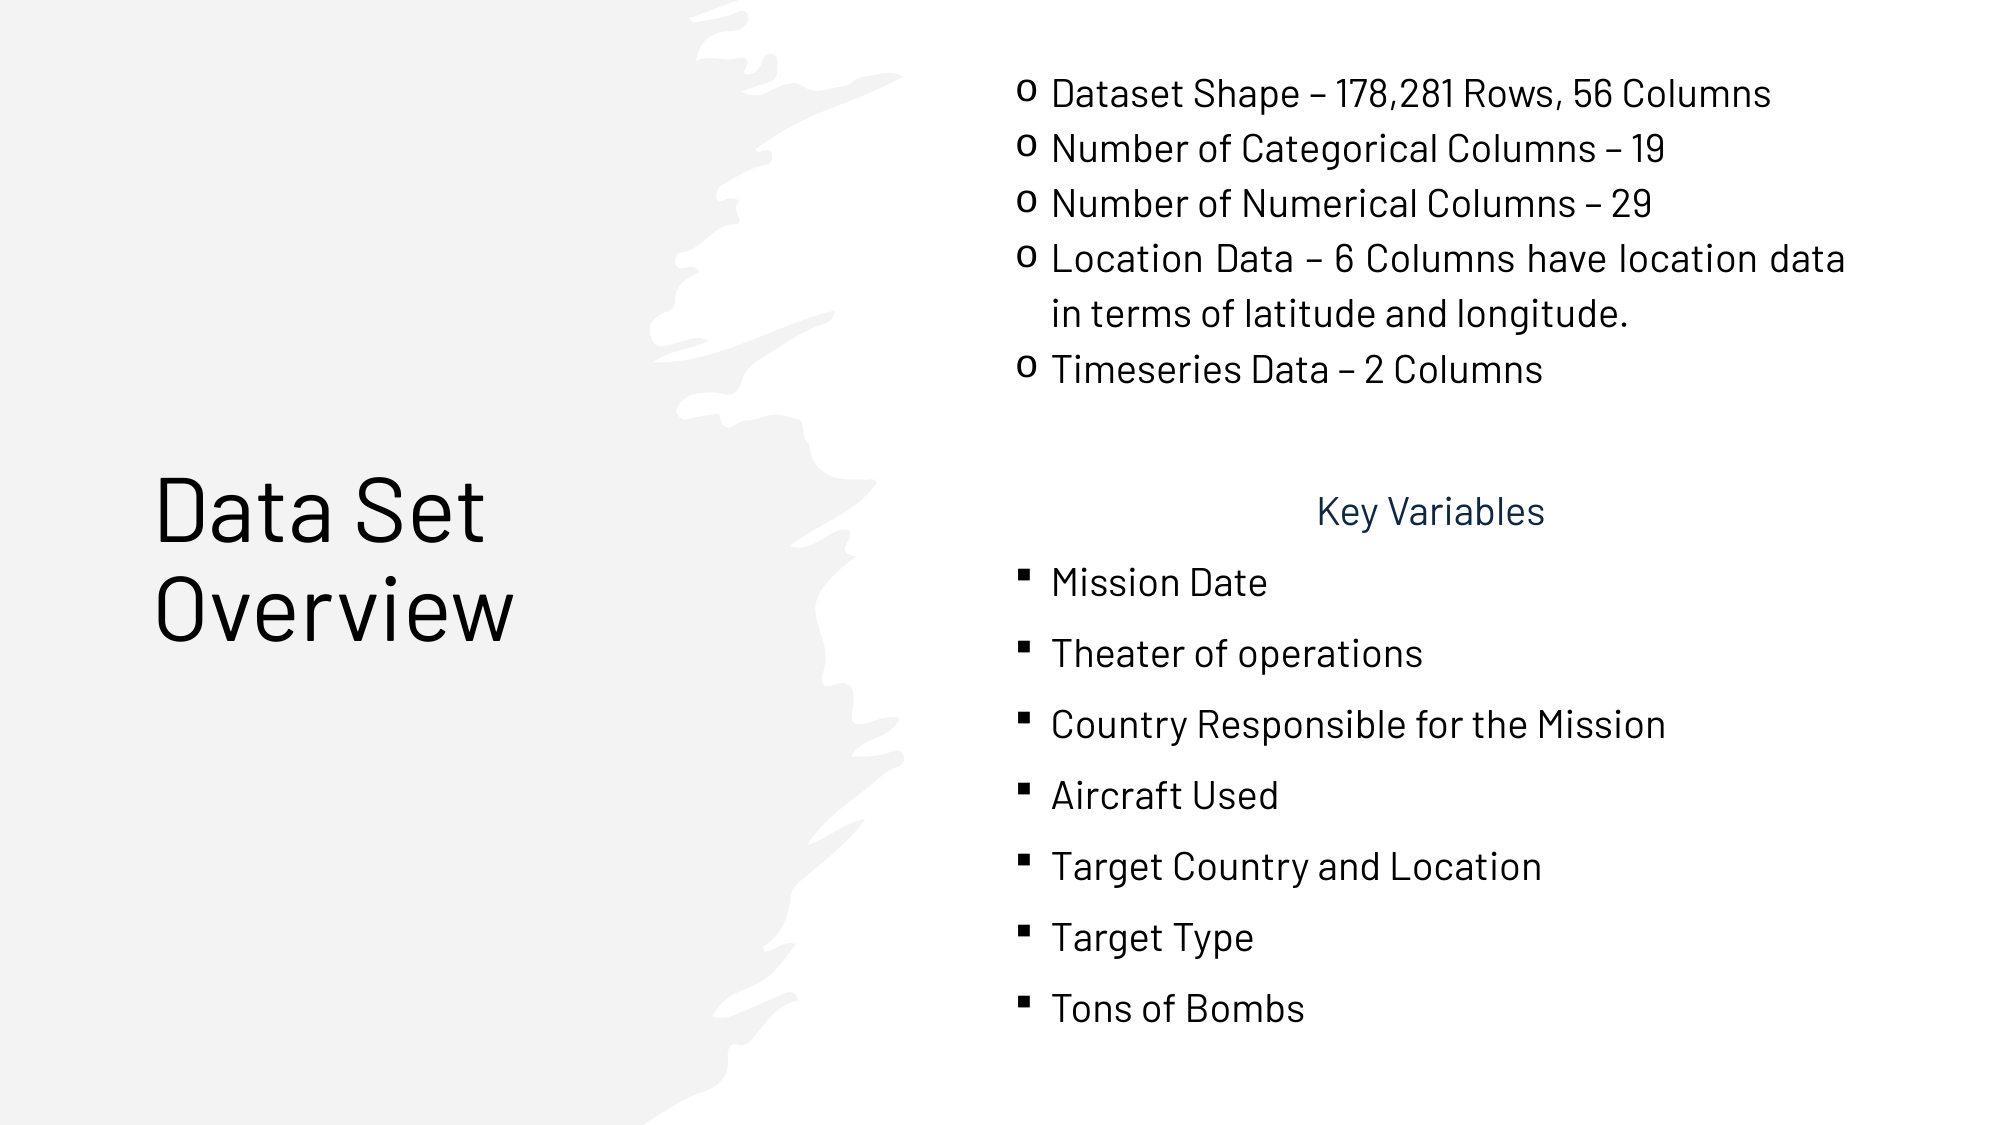

Dataset Shape – 178,281 Rows, 56 Columns
Number of Categorical Columns – 19
Number of Numerical Columns – 29
Location Data – 6 Columns have location data in terms of latitude and longitude.
Timeseries Data – 2 Columns

Key Variables
Mission Date
Theater of operations
Country Responsible for the Mission
Aircraft Used
Target Country and Location
Target Type
Tons of Bombs

# Data Set Overview